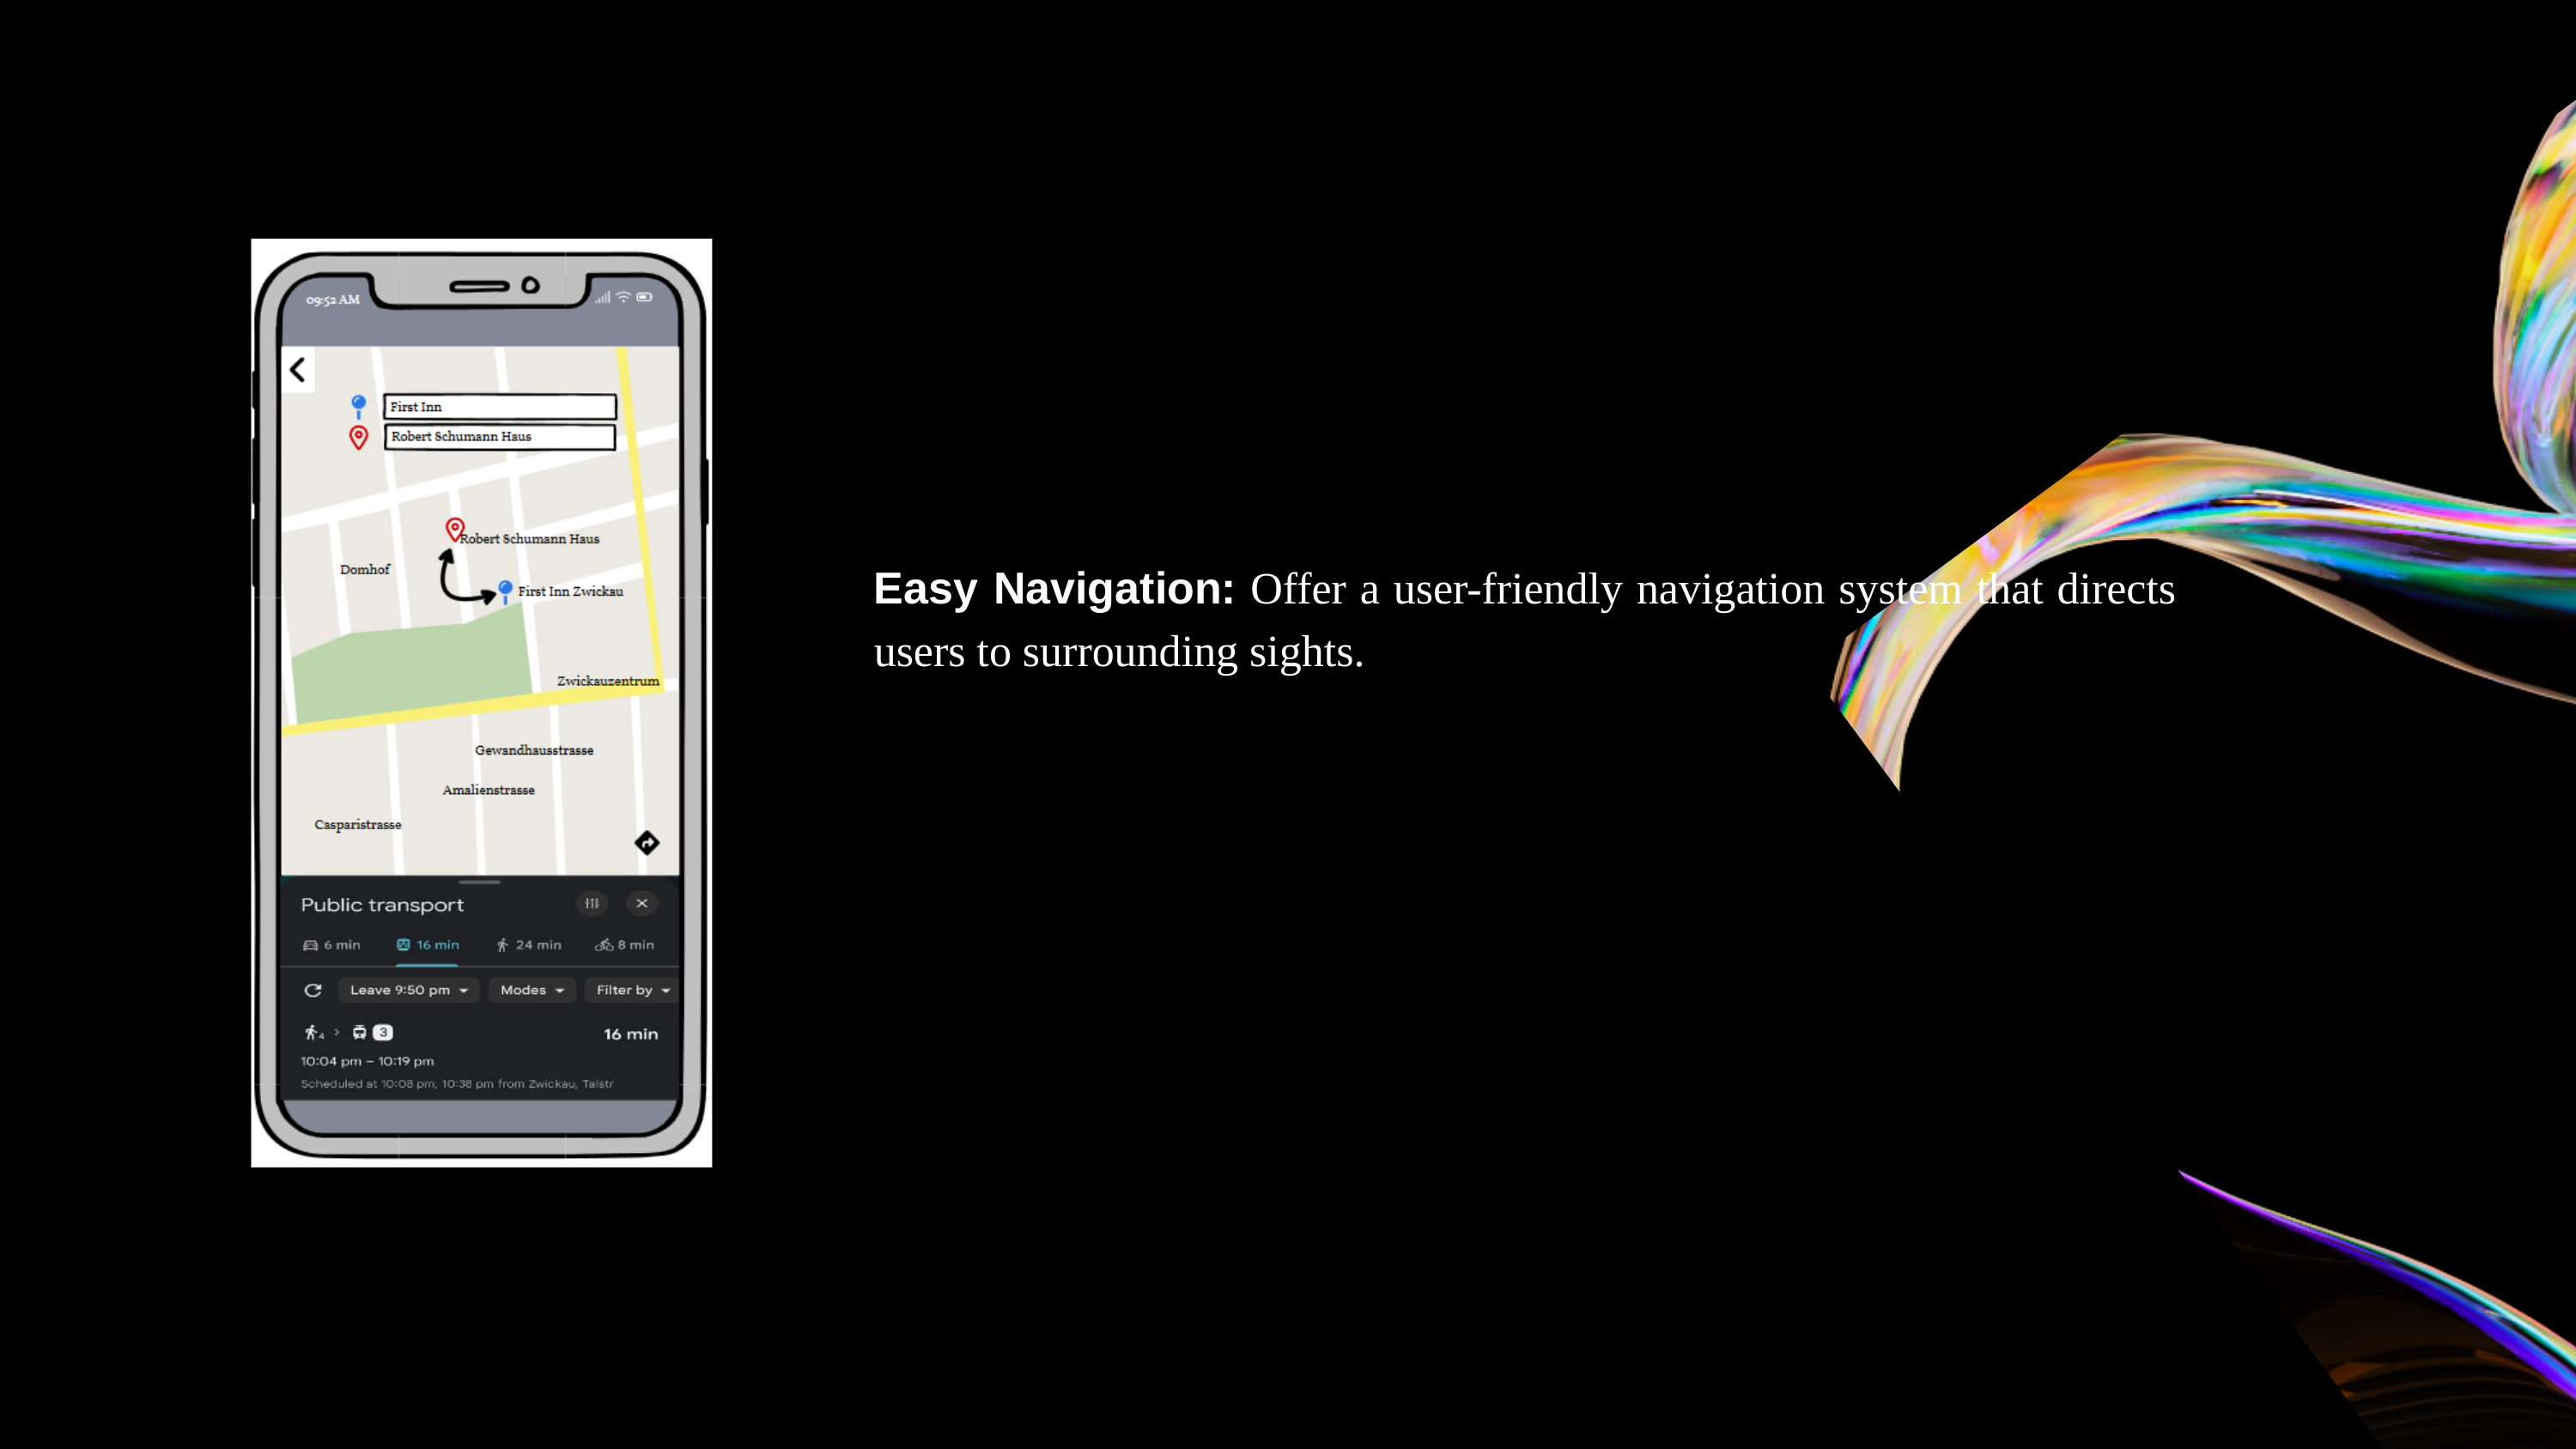

Easy Navigation: Offer a user-friendly navigation system that directs users to surrounding sights.